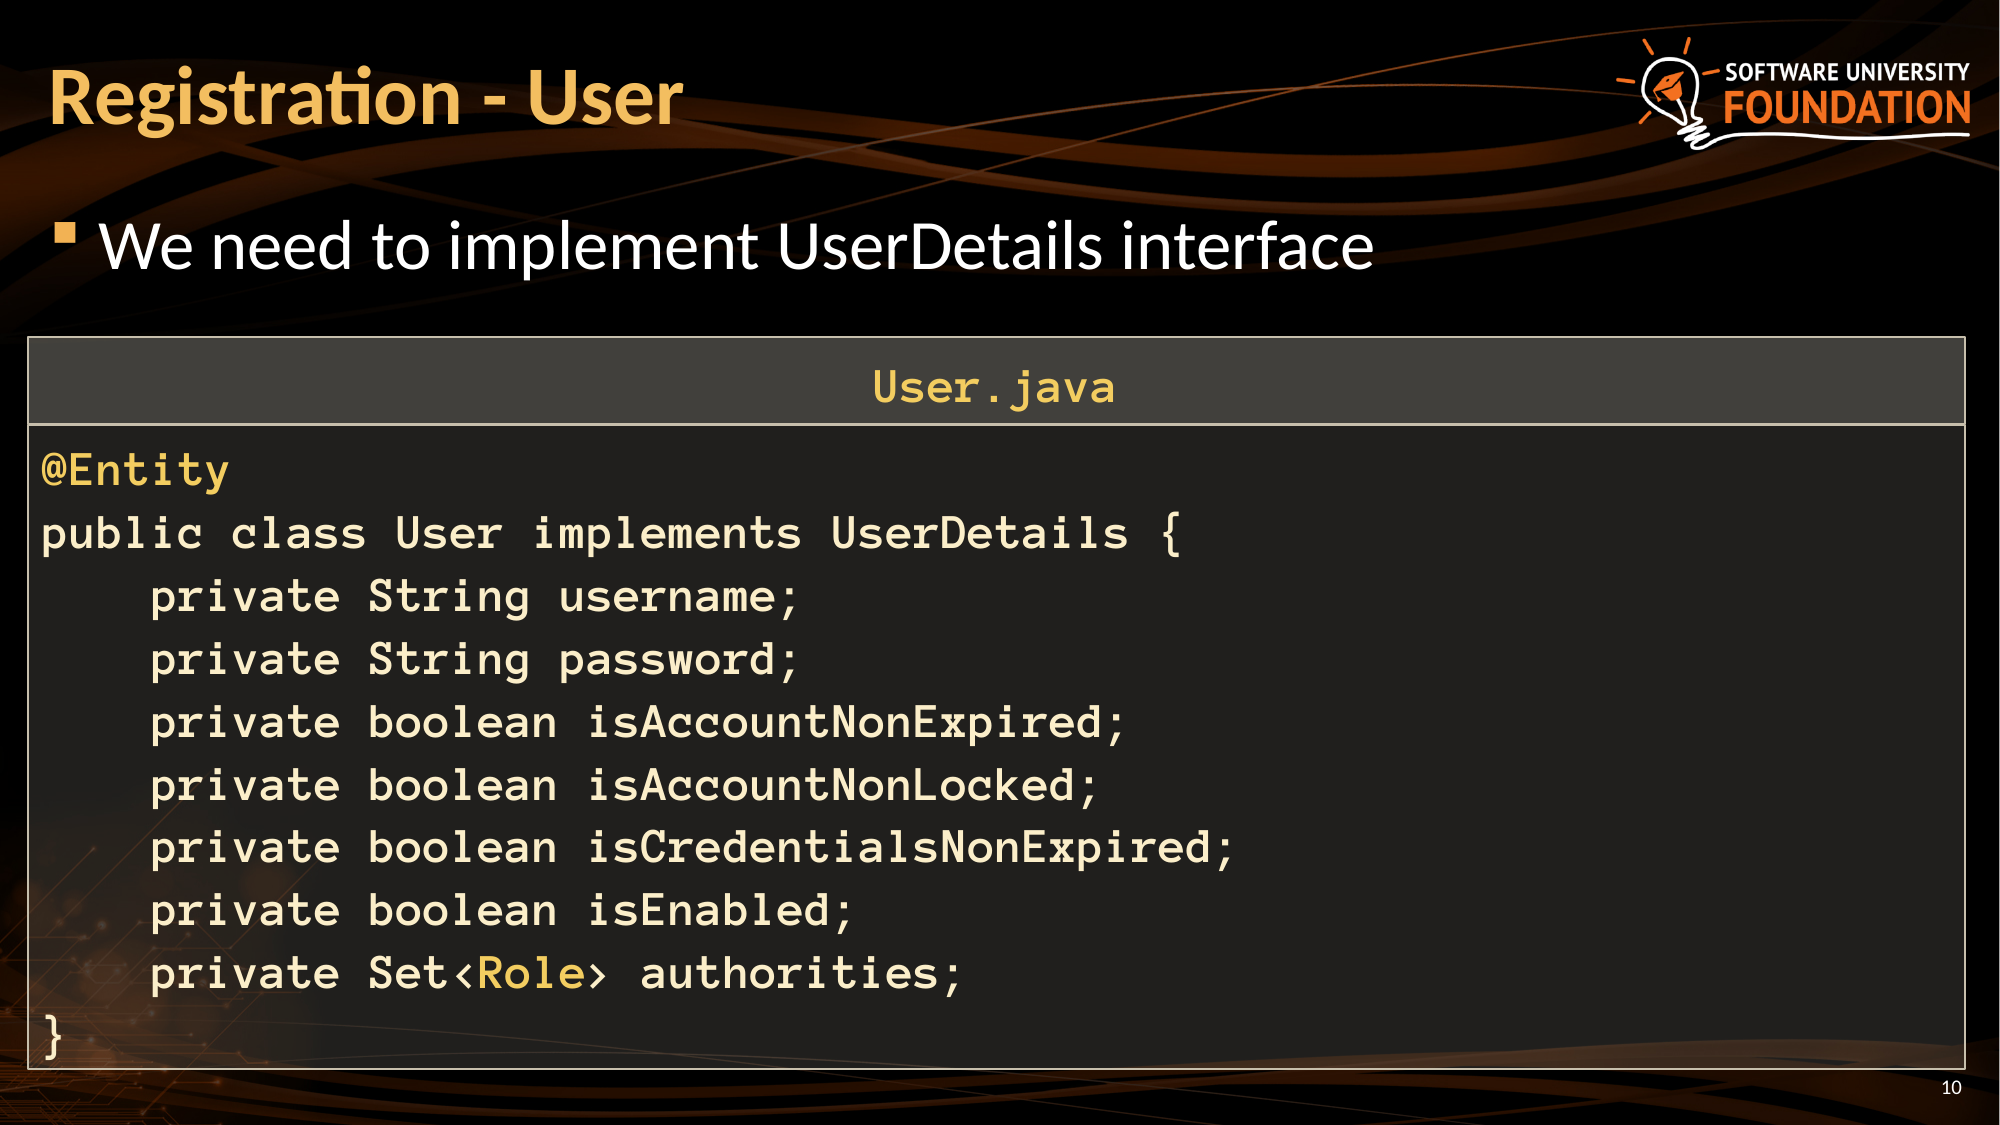

# Registration - User
We need to implement UserDetails interface
User.java
@Entity
public class User implements UserDetails {
    private String username;
    private String password;
    private boolean isAccountNonExpired;
    private boolean isAccountNonLocked;
    private boolean isCredentialsNonExpired;
    private boolean isEnabled;
    private Set<Role> authorities;
}
10